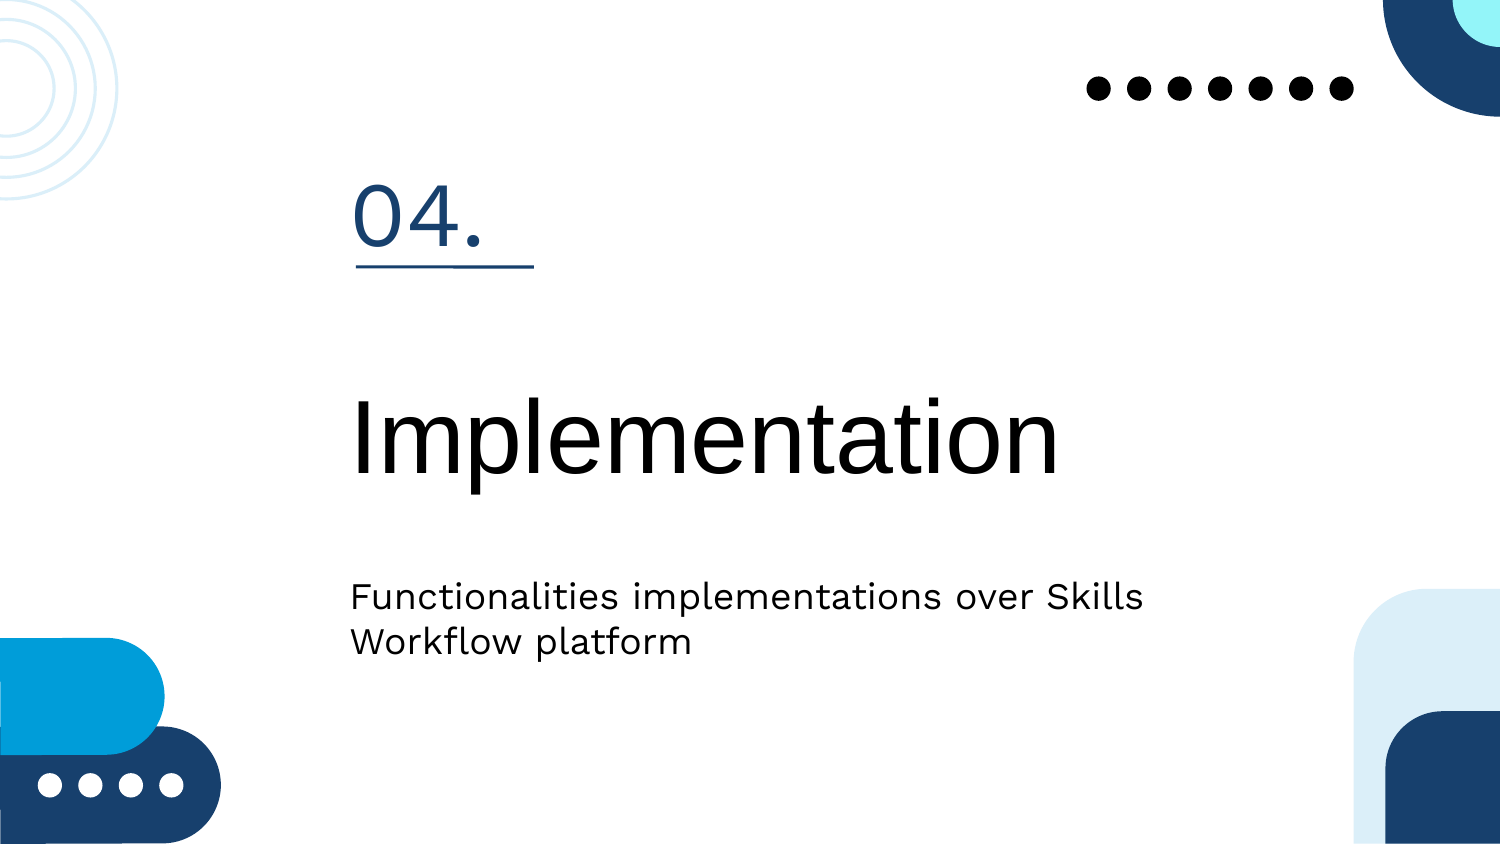

04.

Implementation
Functionalities implementations over Skills Workflow platform